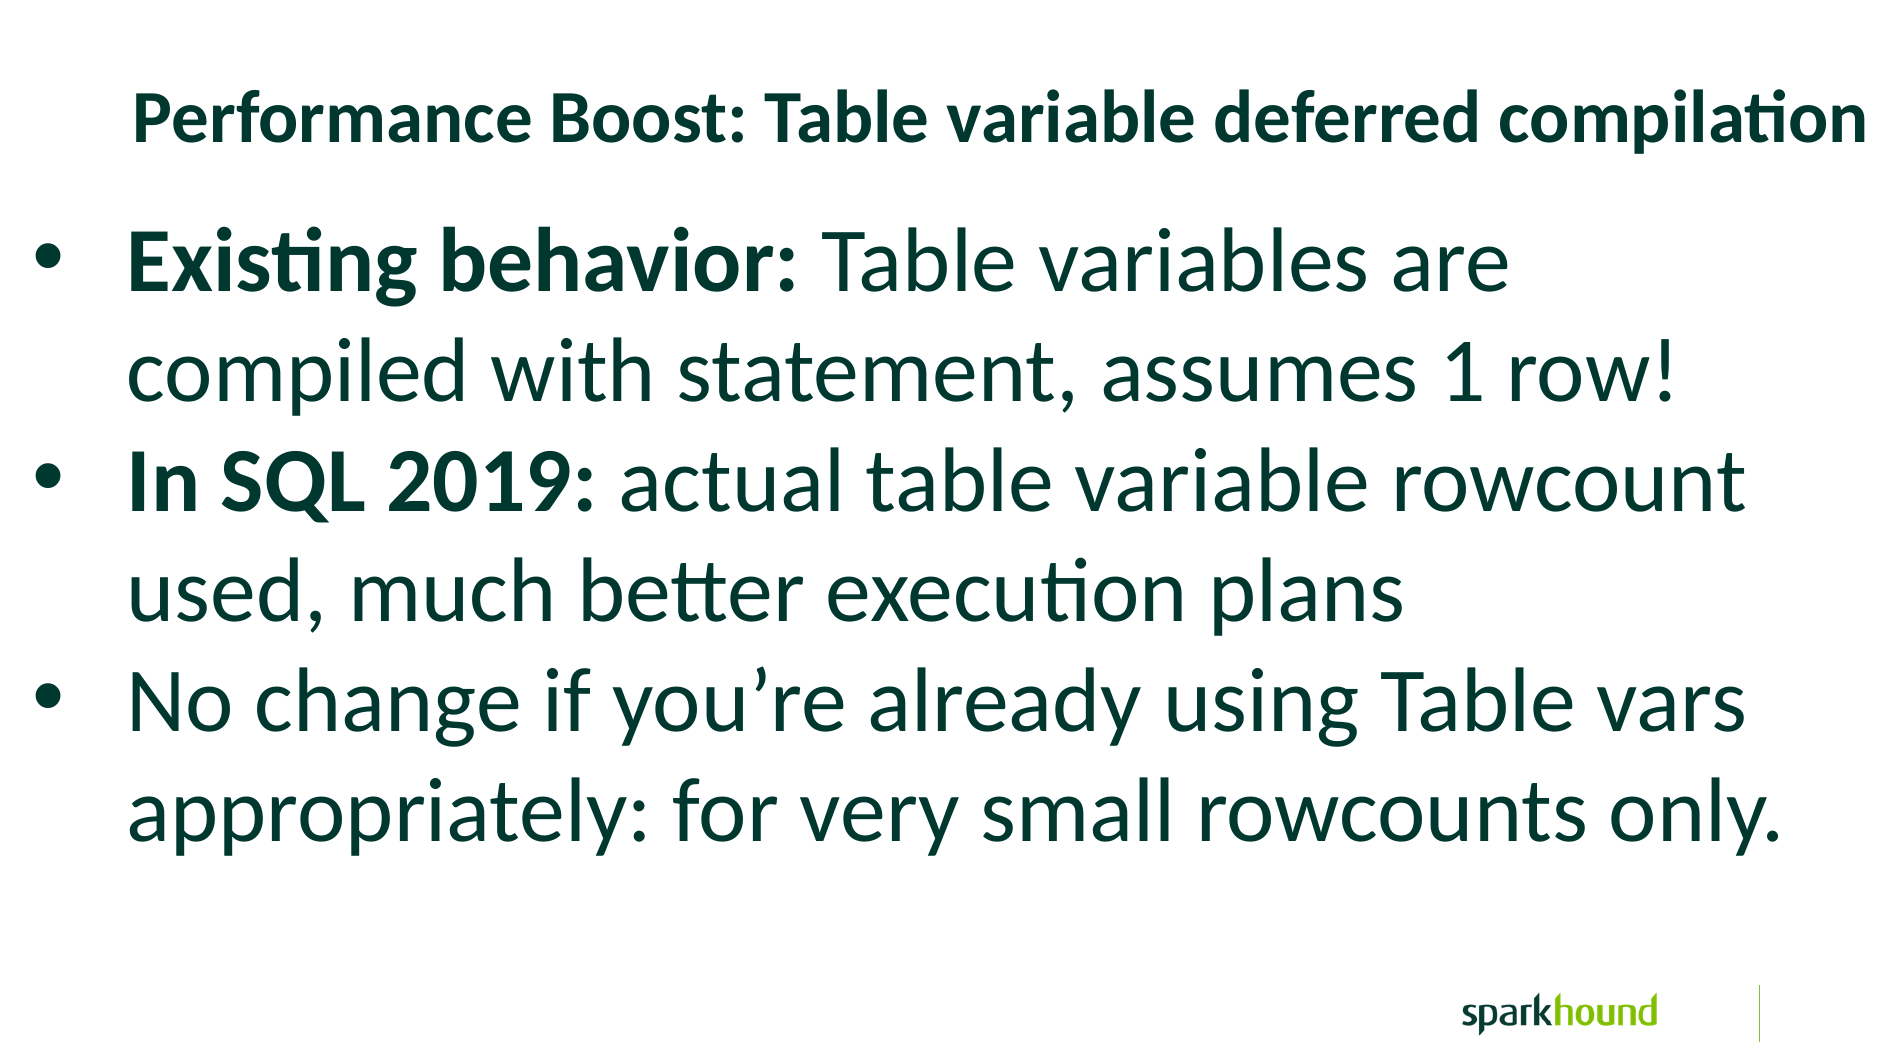

Performance Boost: Table variable deferred compilation
Existing behavior: Table variables are compiled with statement, assumes 1 row!
In SQL 2019: actual table variable rowcount used, much better execution plans
No change if you’re already using Table vars appropriately: for very small rowcounts only.